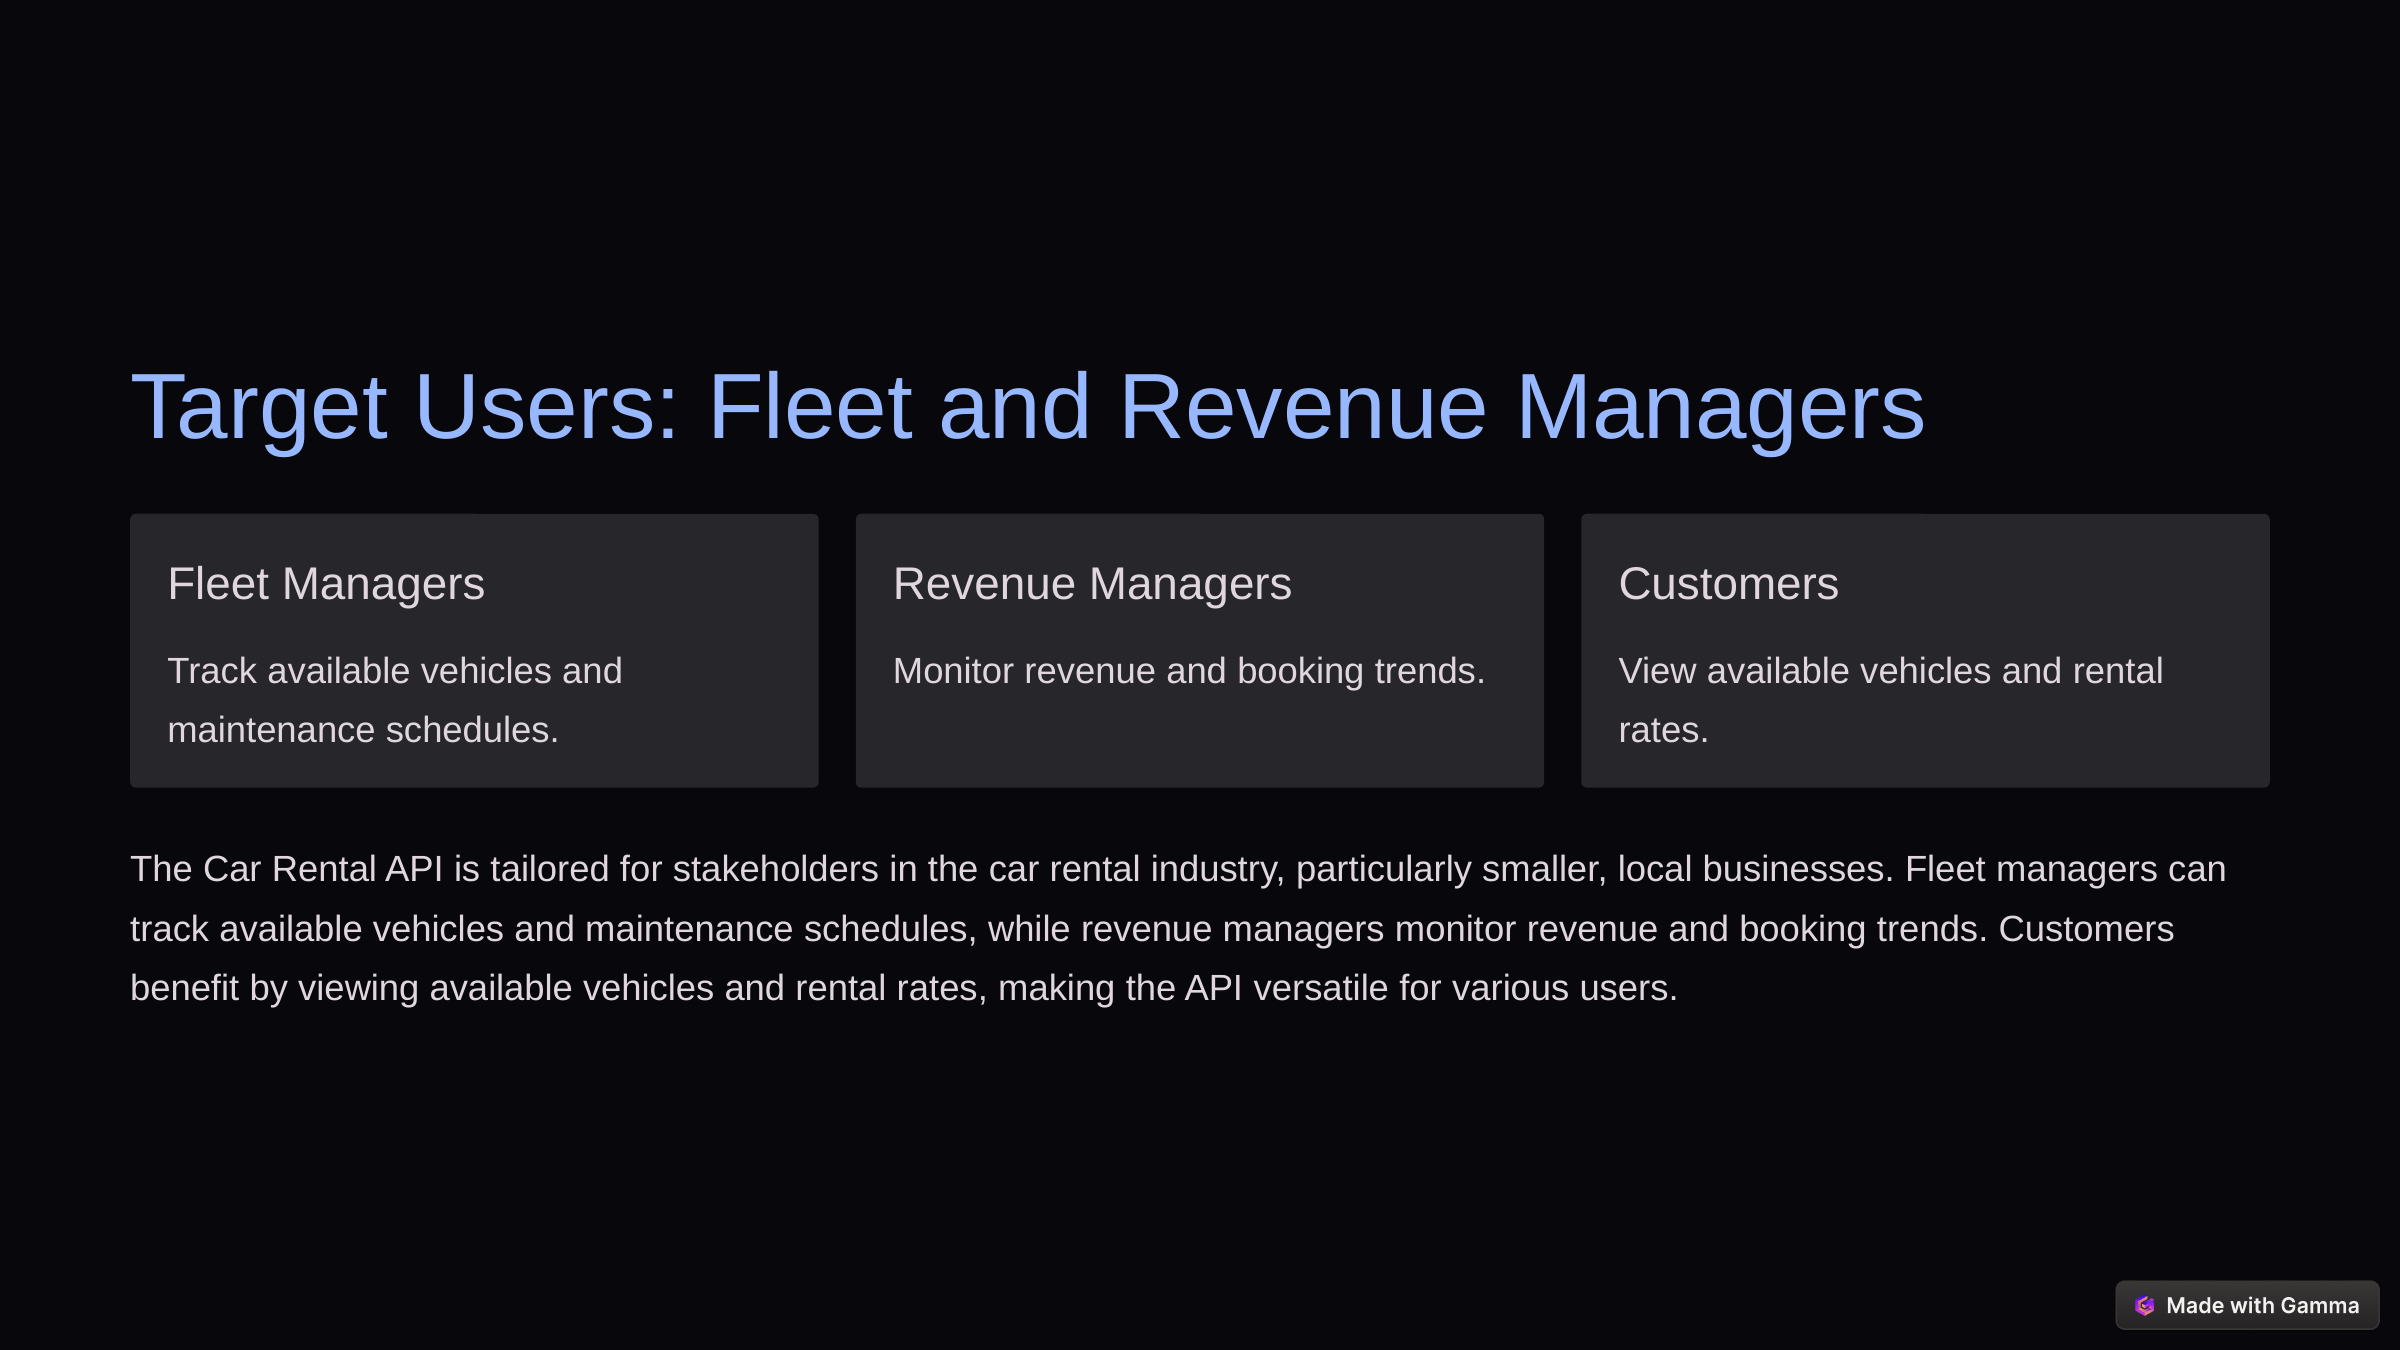

Target Users: Fleet and Revenue Managers

Fleet Managers
Revenue Managers
Customers
Track available vehicles and maintenance schedules.
Monitor revenue and booking trends.
View available vehicles and rental rates.
The Car Rental API is tailored for stakeholders in the car rental industry, particularly smaller, local businesses. Fleet managers can track available vehicles and maintenance schedules, while revenue managers monitor revenue and booking trends. Customers benefit by viewing available vehicles and rental rates, making the API versatile for various users.